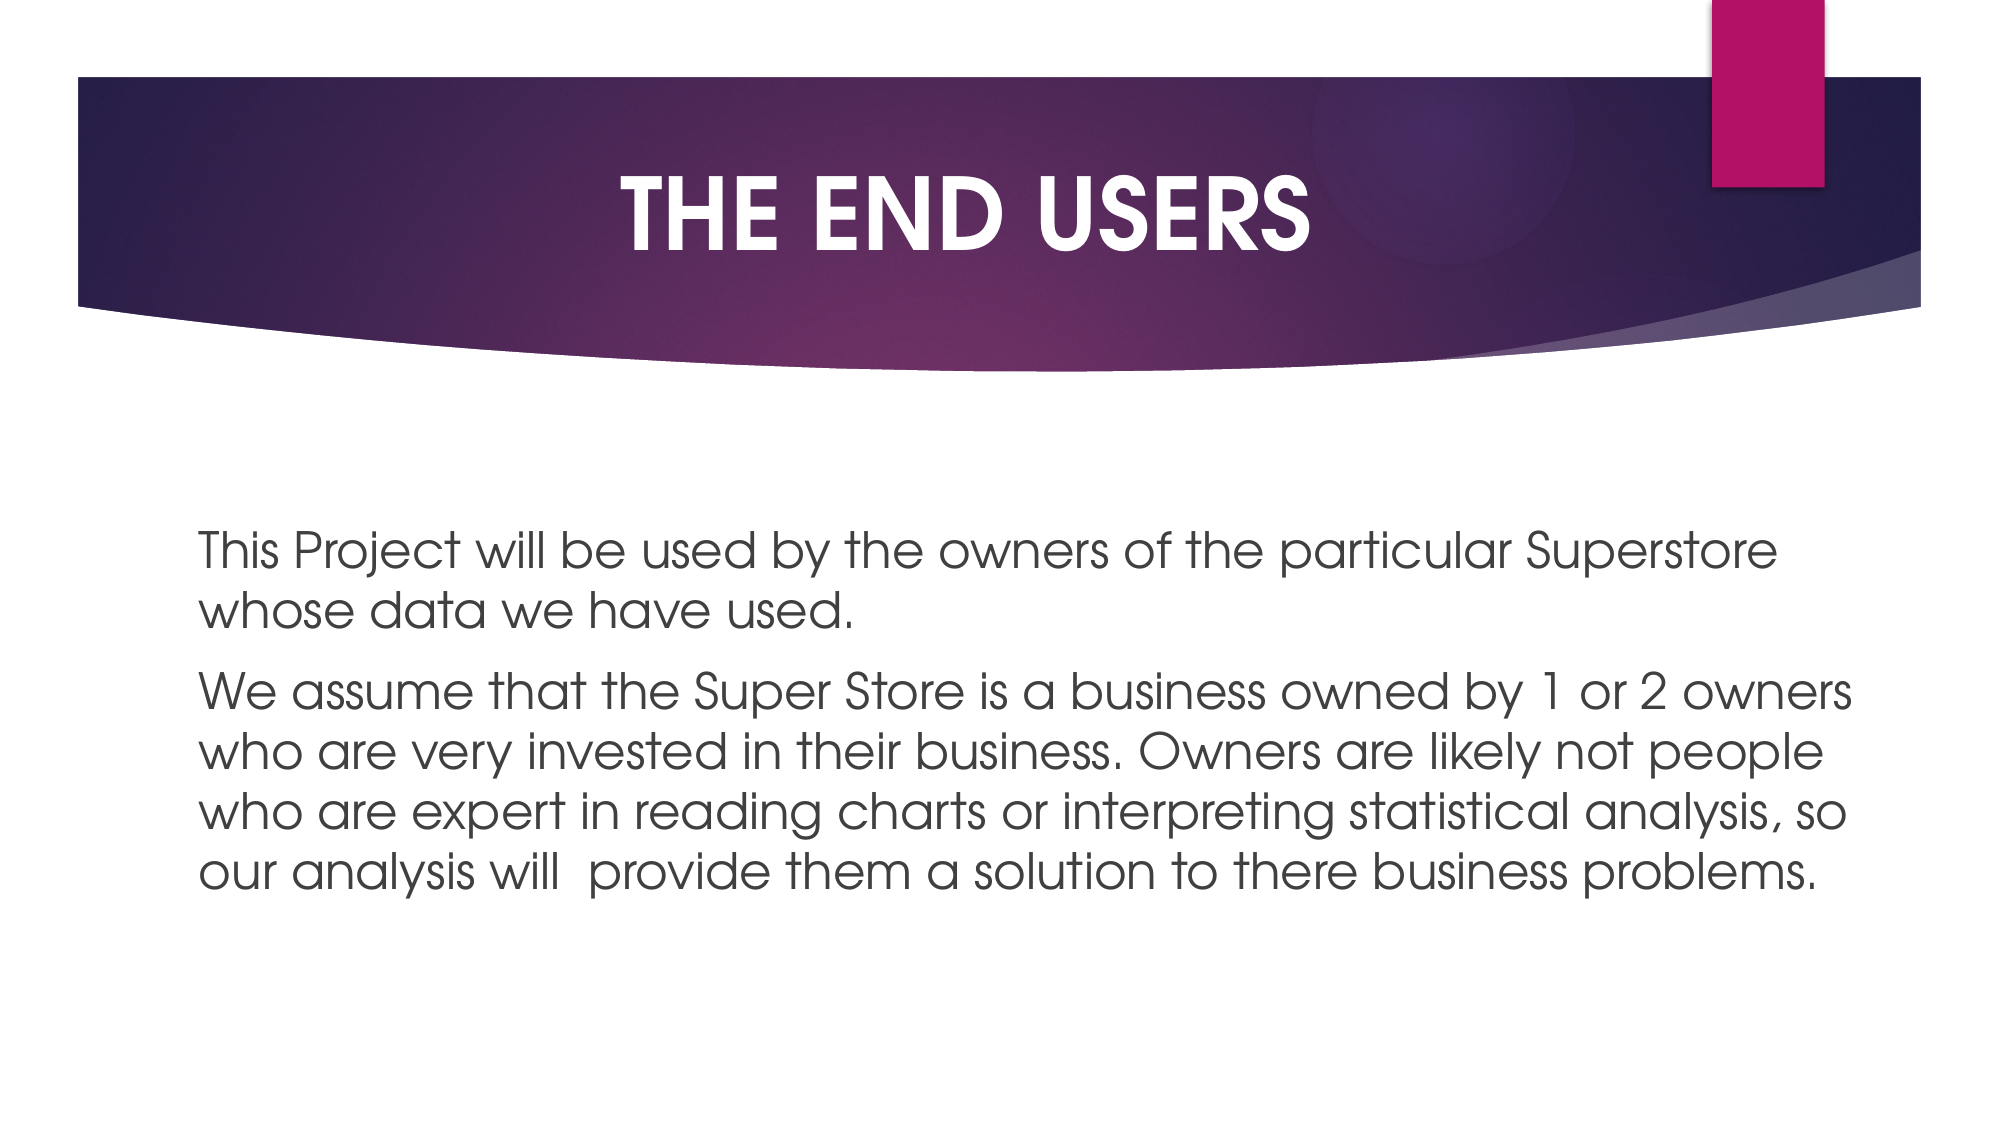

# THE END USERS
This Project will be used by the owners of the particular Superstore whose data we have used.
We assume that the Super Store is a business owned by 1 or 2 owners who are very invested in their business. Owners are likely not people who are expert in reading charts or interpreting statistical analysis, so our analysis will  provide them a solution to there business problems.